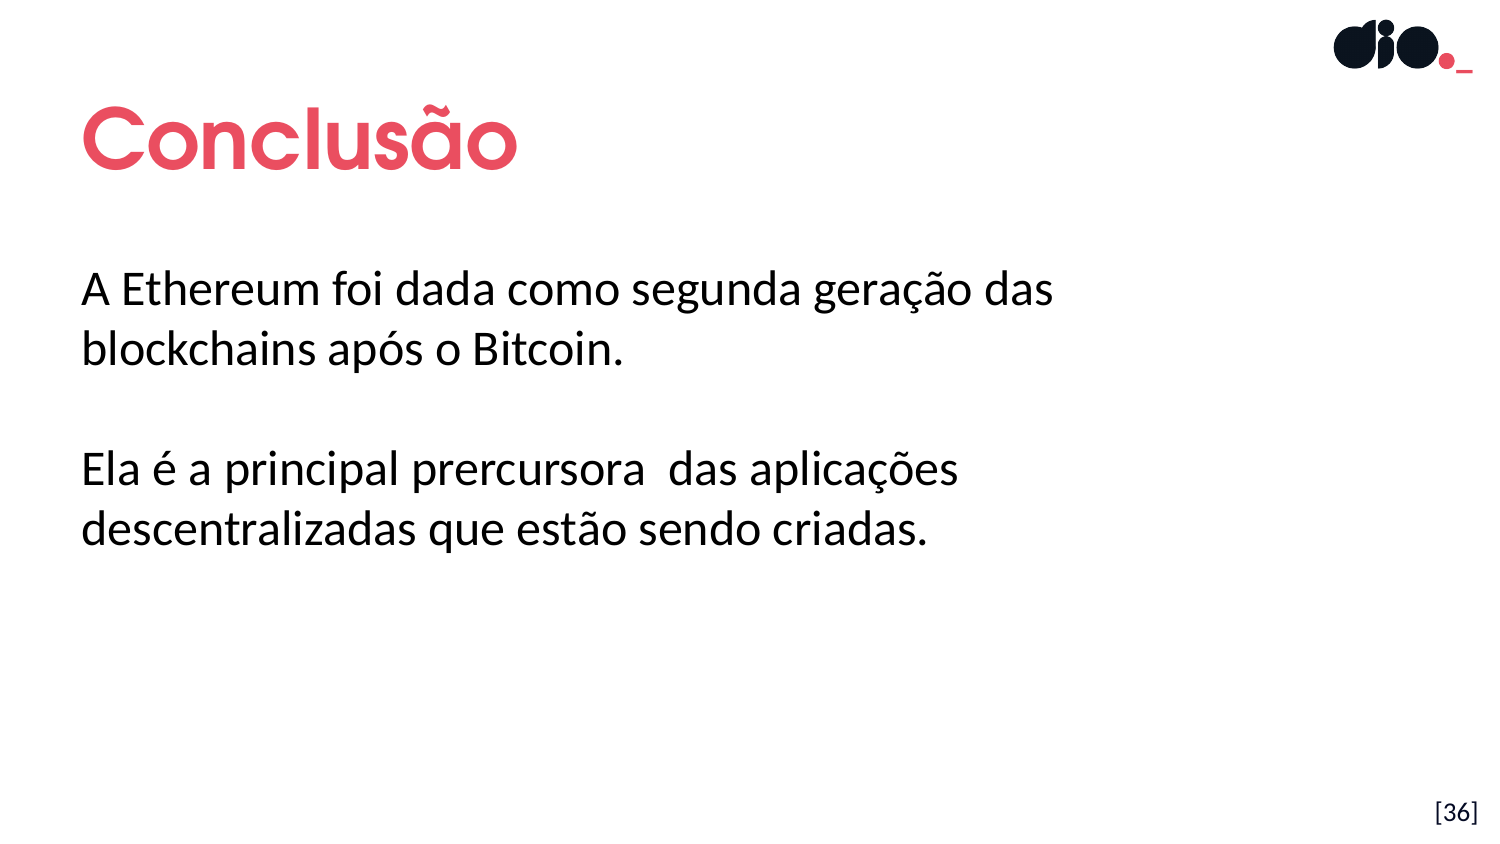

Conclusão
A Ethereum foi dada como segunda geração das blockchains após o Bitcoin.

Ela é a principal prercursora  das aplicações descentralizadas que estão sendo criadas.
[36]